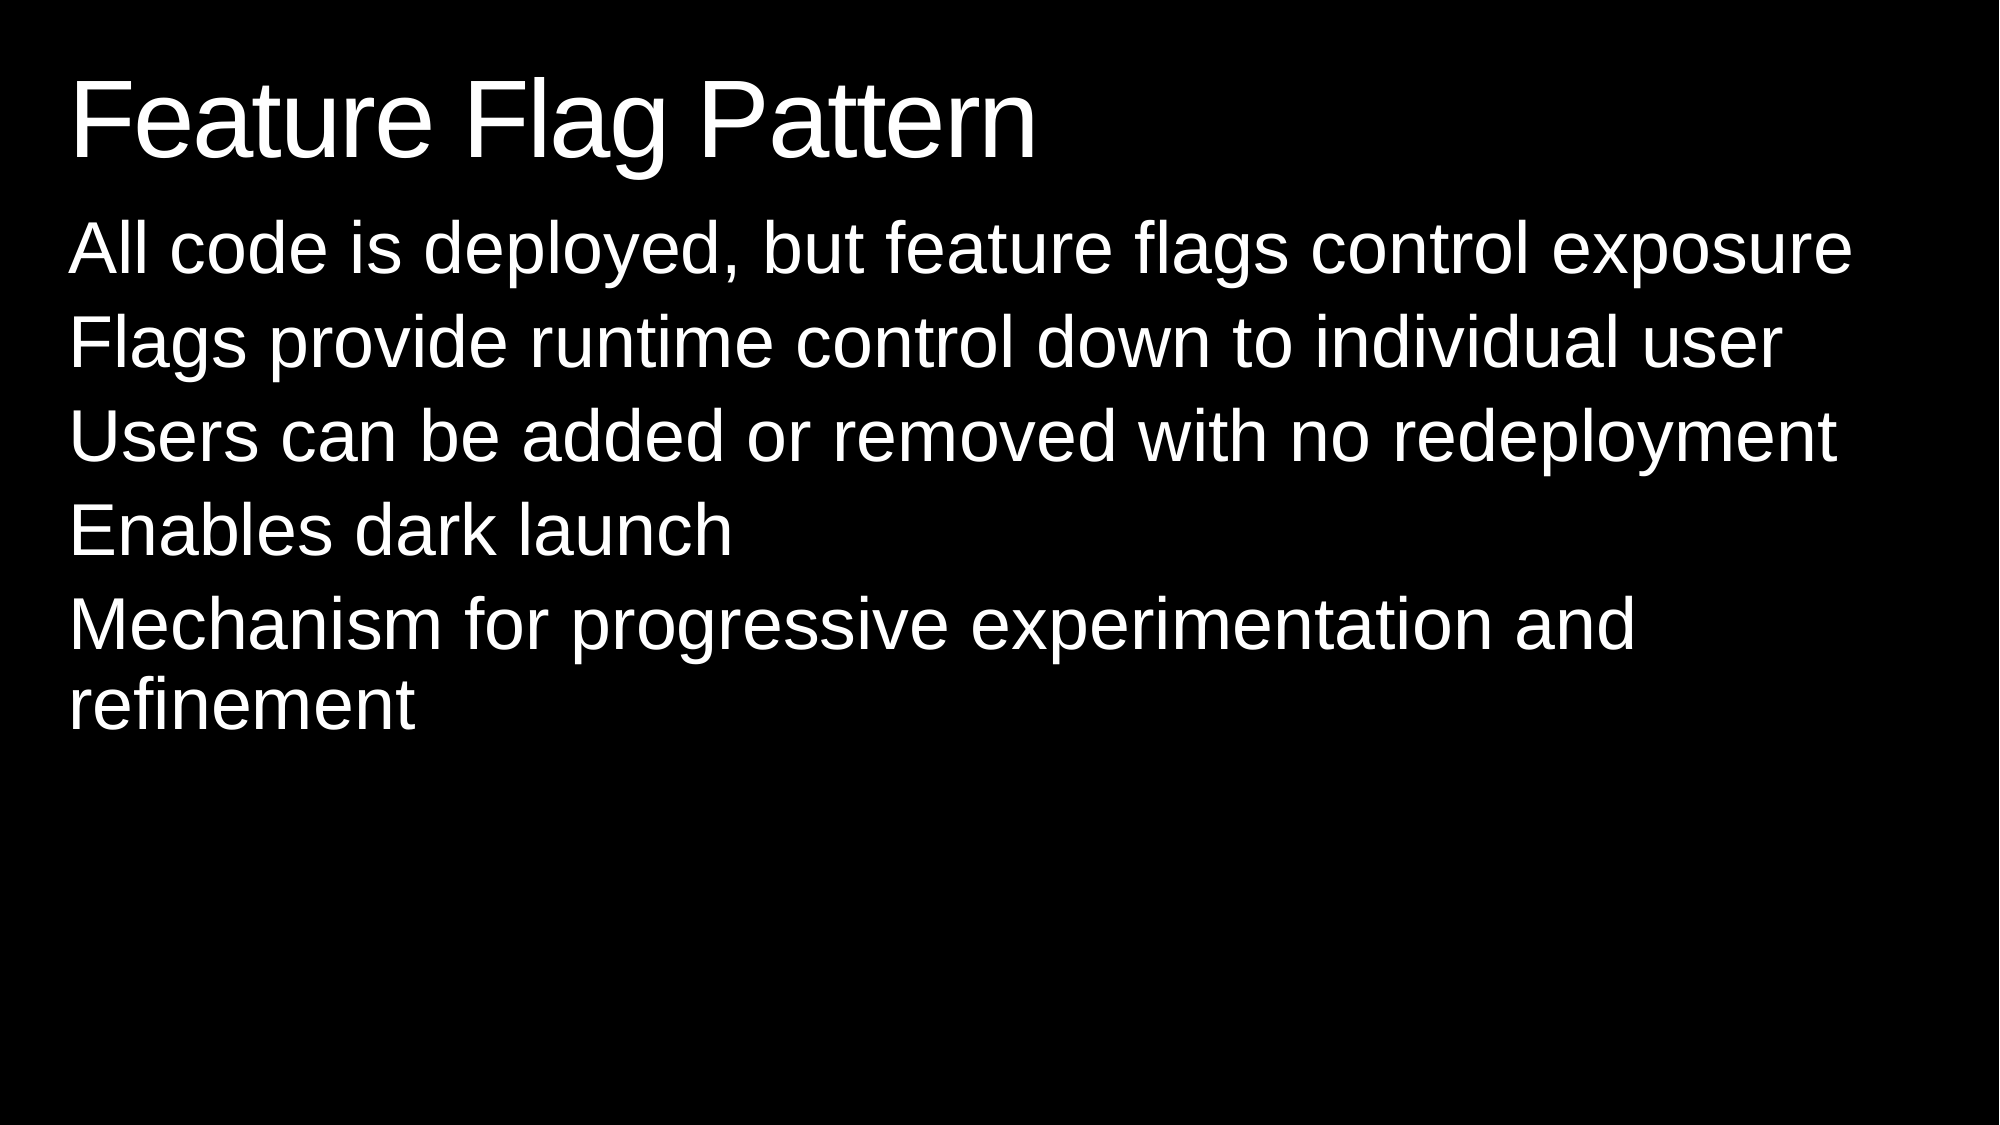

# Feature Flag Pattern
All code is deployed, but feature flags control exposure
Flags provide runtime control down to individual user
Users can be added or removed with no redeployment
Enables dark launch
Mechanism for progressive experimentation and refinement